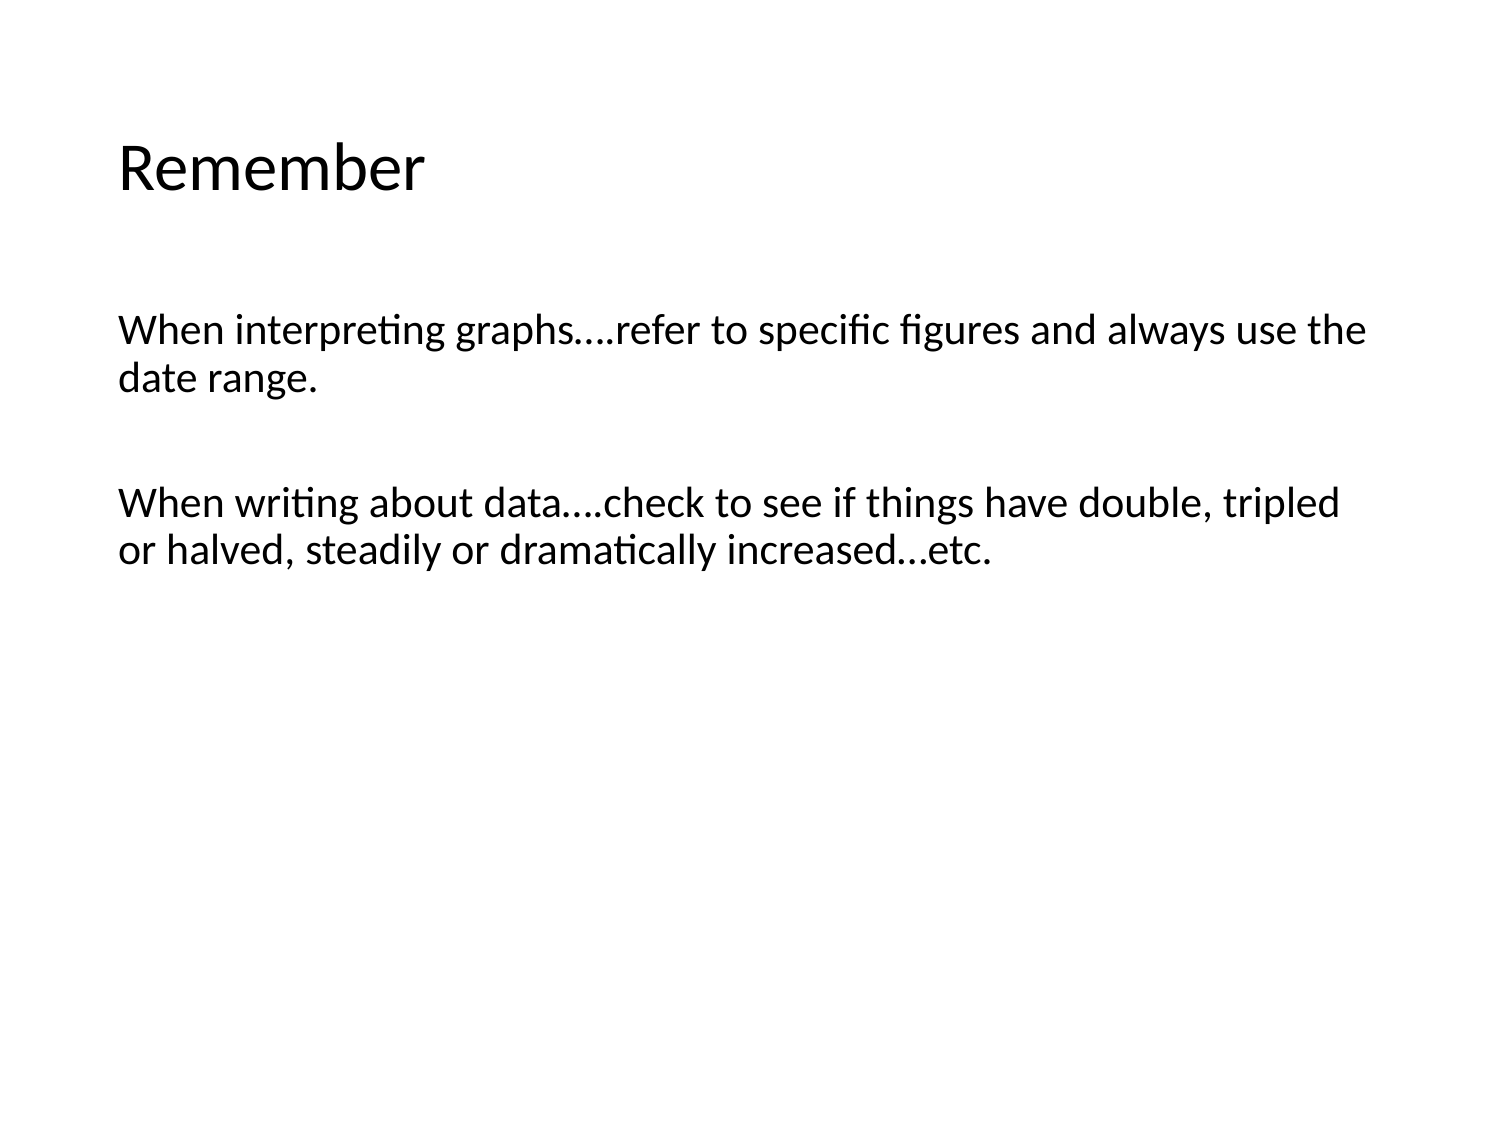

# Remember
When interpreting graphs….refer to specific figures and always use the date range.

When writing about data….check to see if things have double, tripled or halved, steadily or dramatically increased…etc.